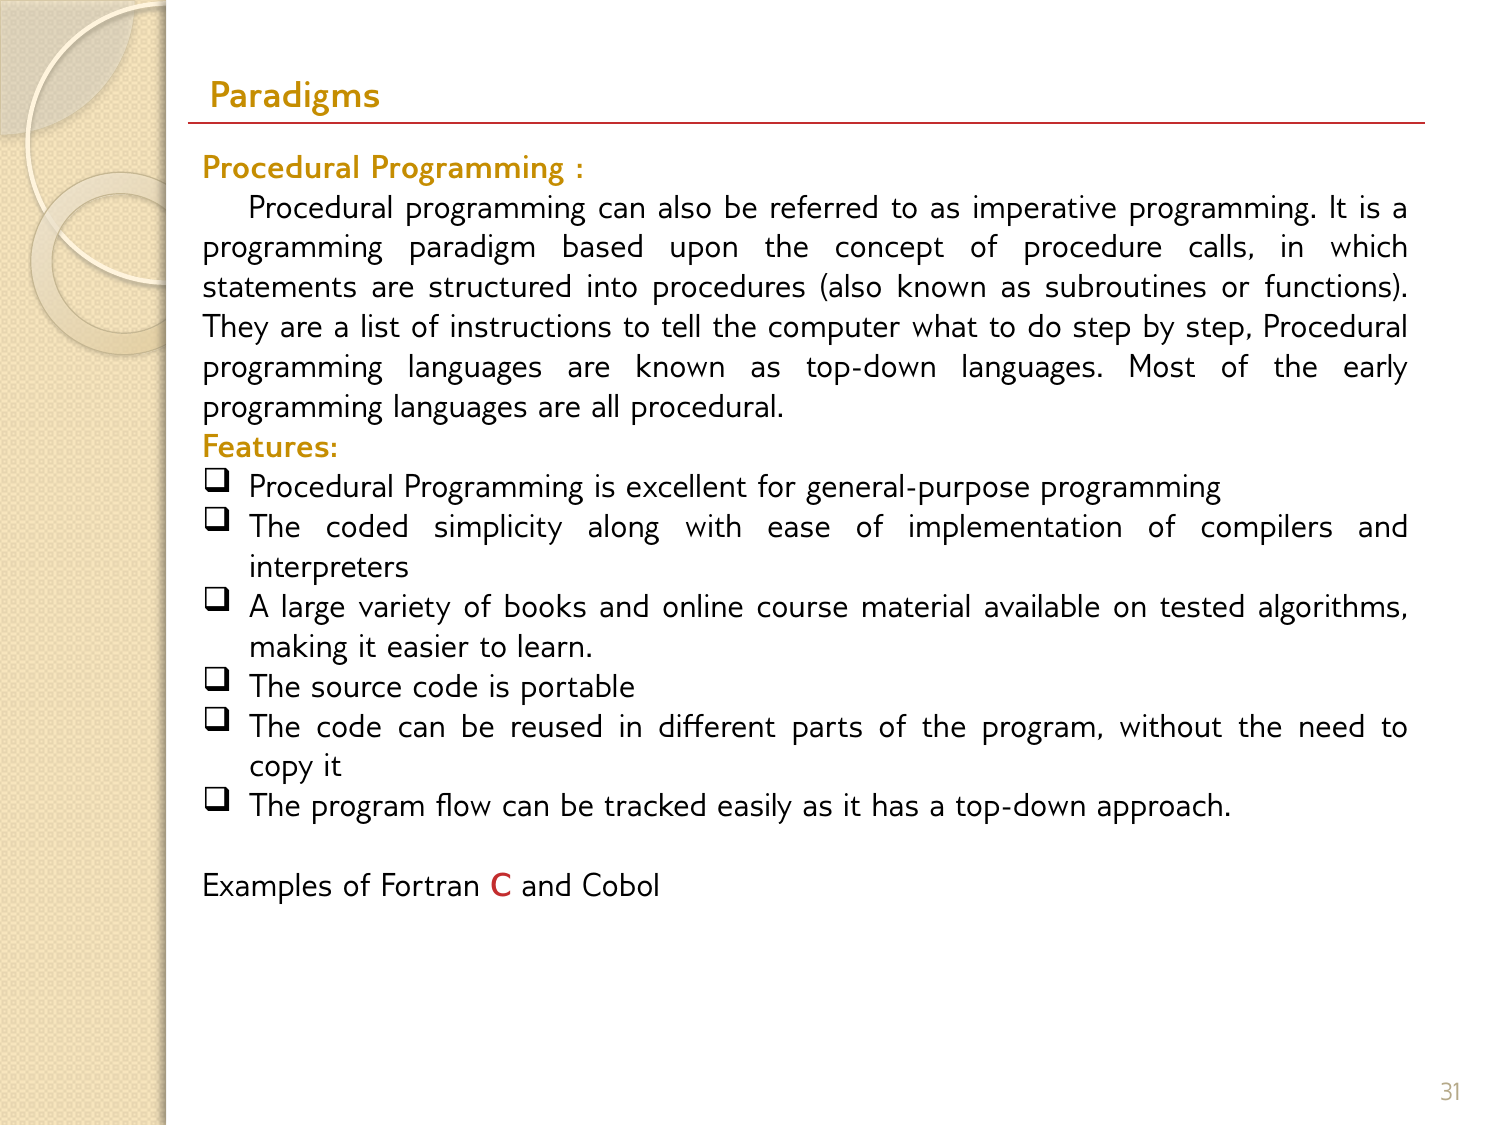

Paradigms
Procedural Programming :
    Procedural programming can also be referred to as imperative programming. It is a programming paradigm based upon the concept of procedure calls, in which statements are structured into procedures (also known as subroutines or functions). They are a list of instructions to tell the computer what to do step by step, Procedural programming languages are known as top-down languages. Most of the early programming languages are all procedural.
Features:
Procedural Programming is excellent for general-purpose programming
The coded simplicity along with ease of implementation of compilers and interpreters
A large variety of books and online course material available on tested algorithms, making it easier to learn.
The source code is portable
The code can be reused in different parts of the program, without the need to copy it
The program flow can be tracked easily as it has a top-down approach.

Examples of Fortran C and Cobol
31